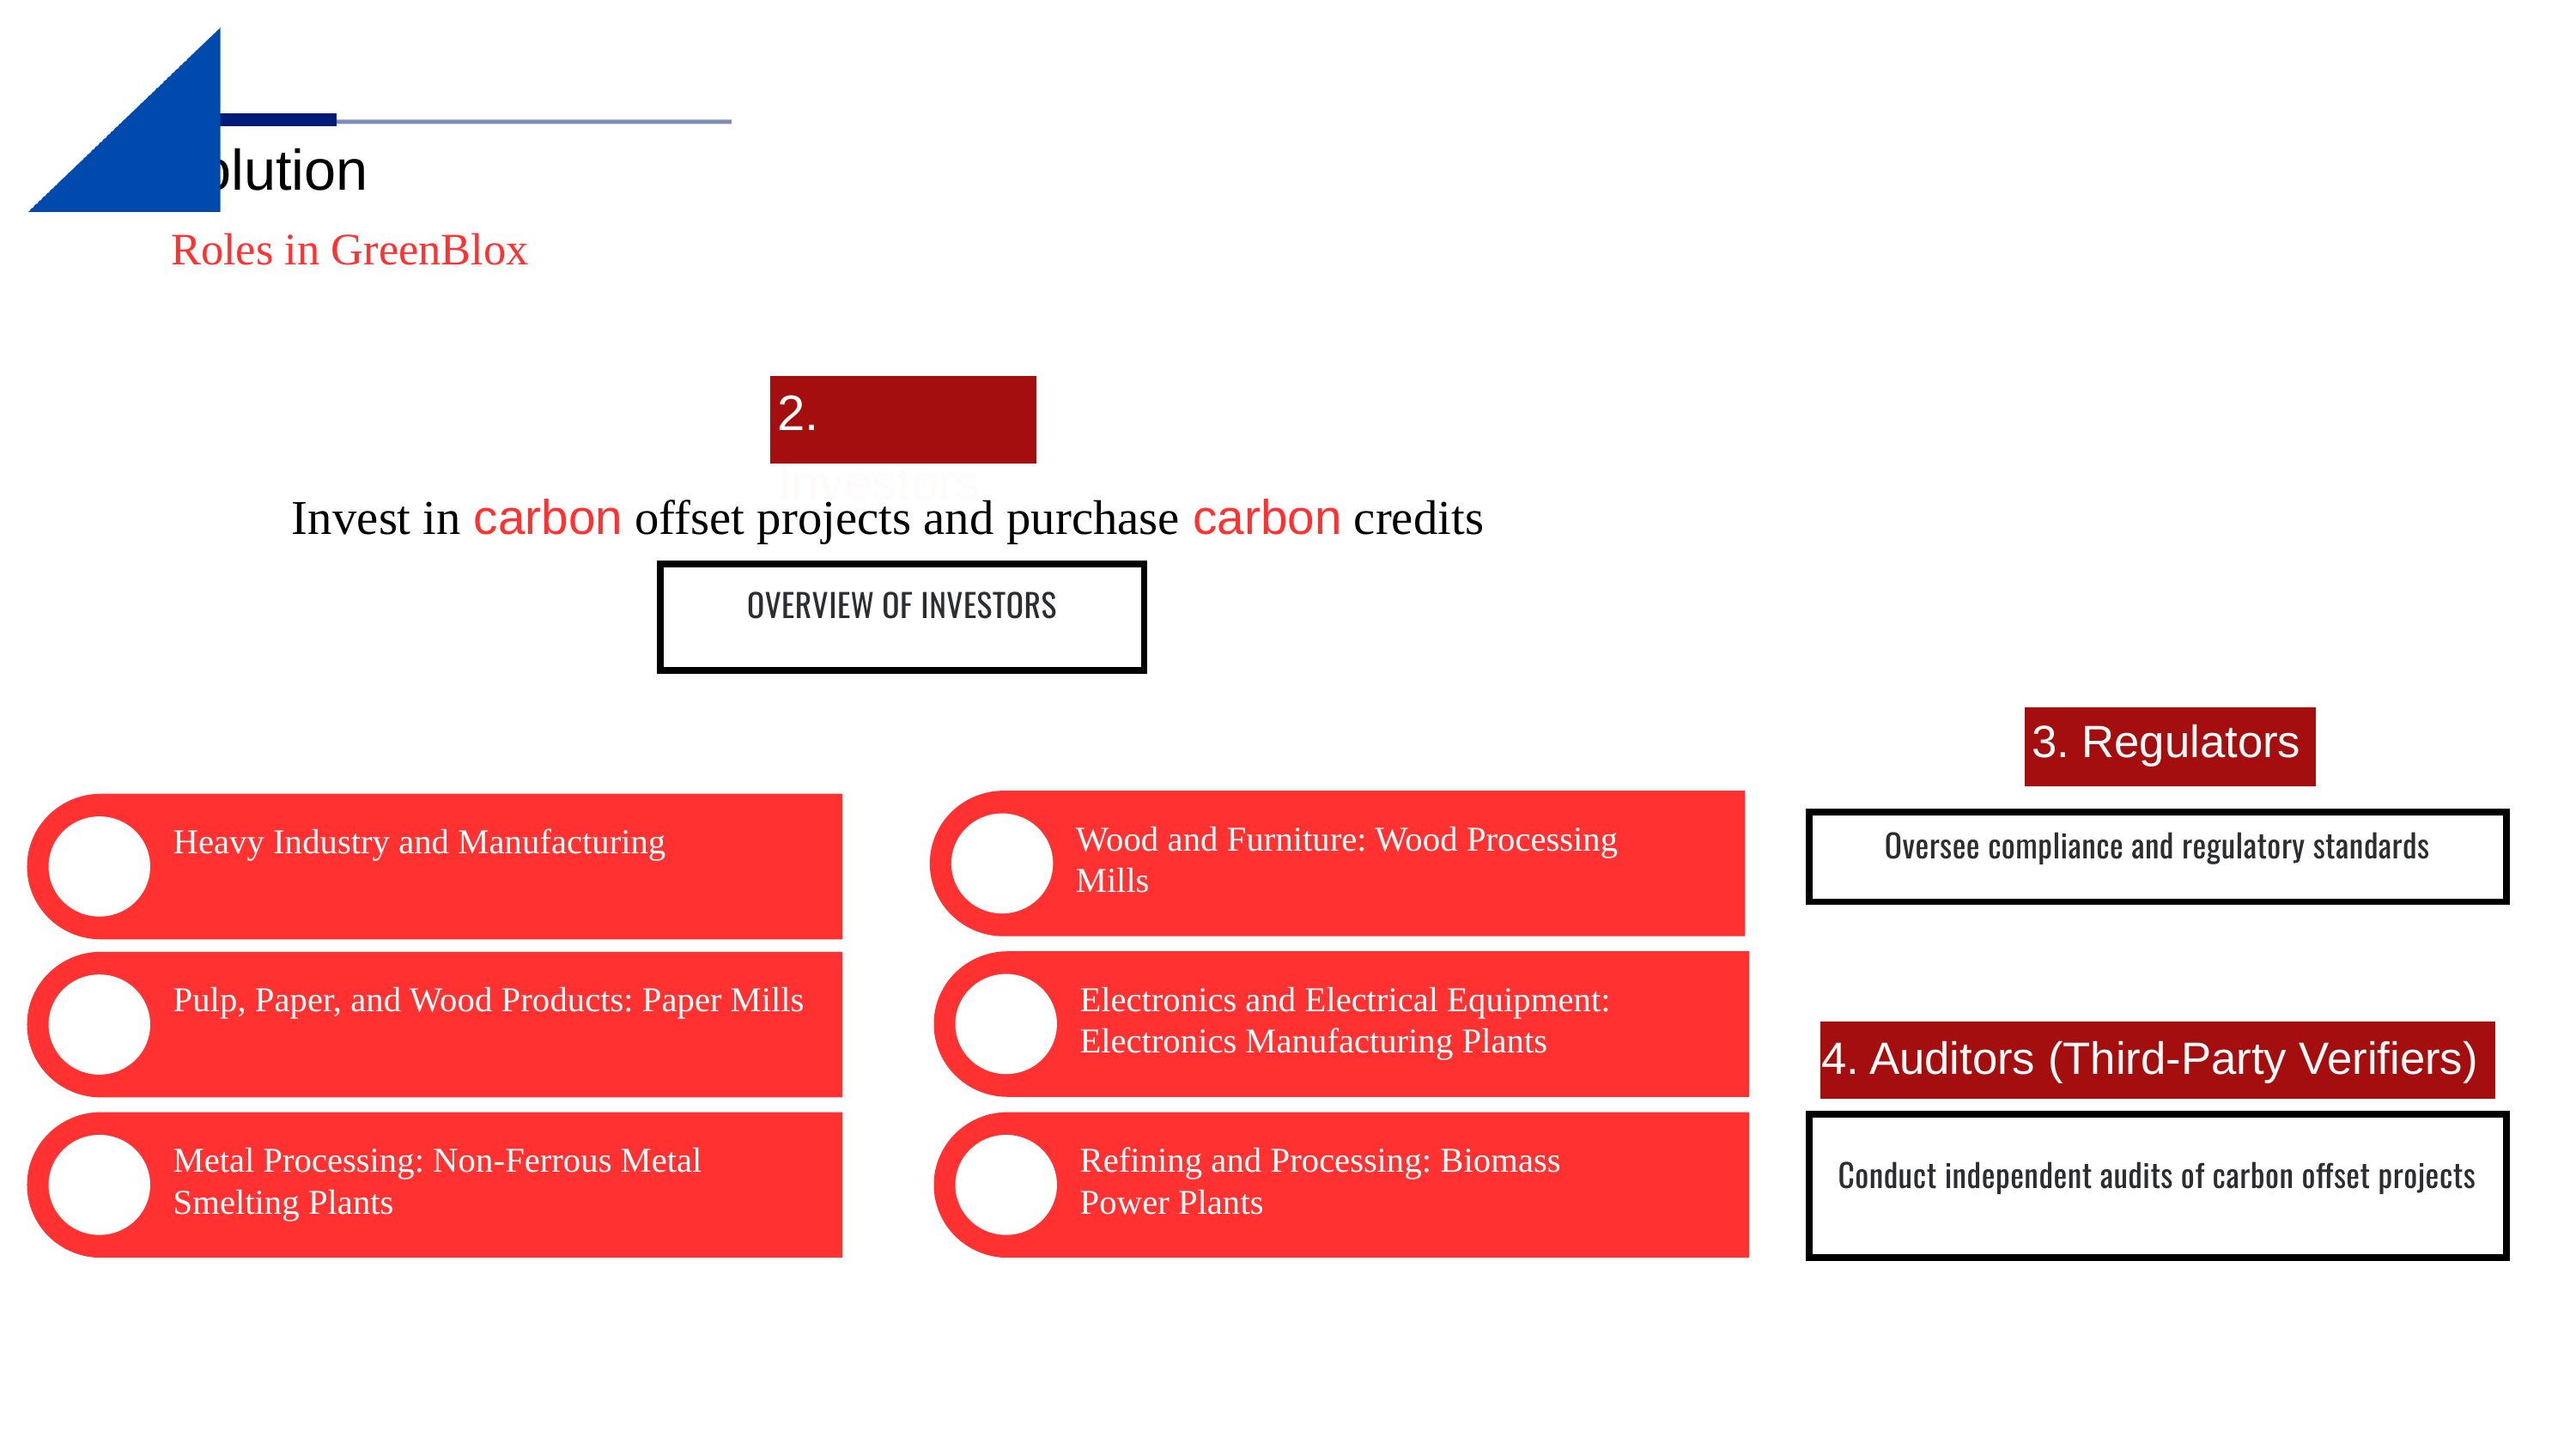

Solution
Roles in GreenBlox
2. Investors

Invest in carbon offset projects and purchase carbon credits

OVERVIEW OF INVESTORS
3. Regulators

Oversee compliance and regulatory standards
Wood and Furniture: Wood Processing Mills
Heavy Industry and Manufacturing

Electronics and Electrical Equipment: Electronics Manufacturing Plants
Pulp, Paper, and Wood Products: Paper Mills
4. Auditors (Third-Party Verifiers)

Conduct independent audits of carbon offset projects
Metal Processing: Non-Ferrous Metal Smelting Plants
Refining and Processing: Biomass Power Plants